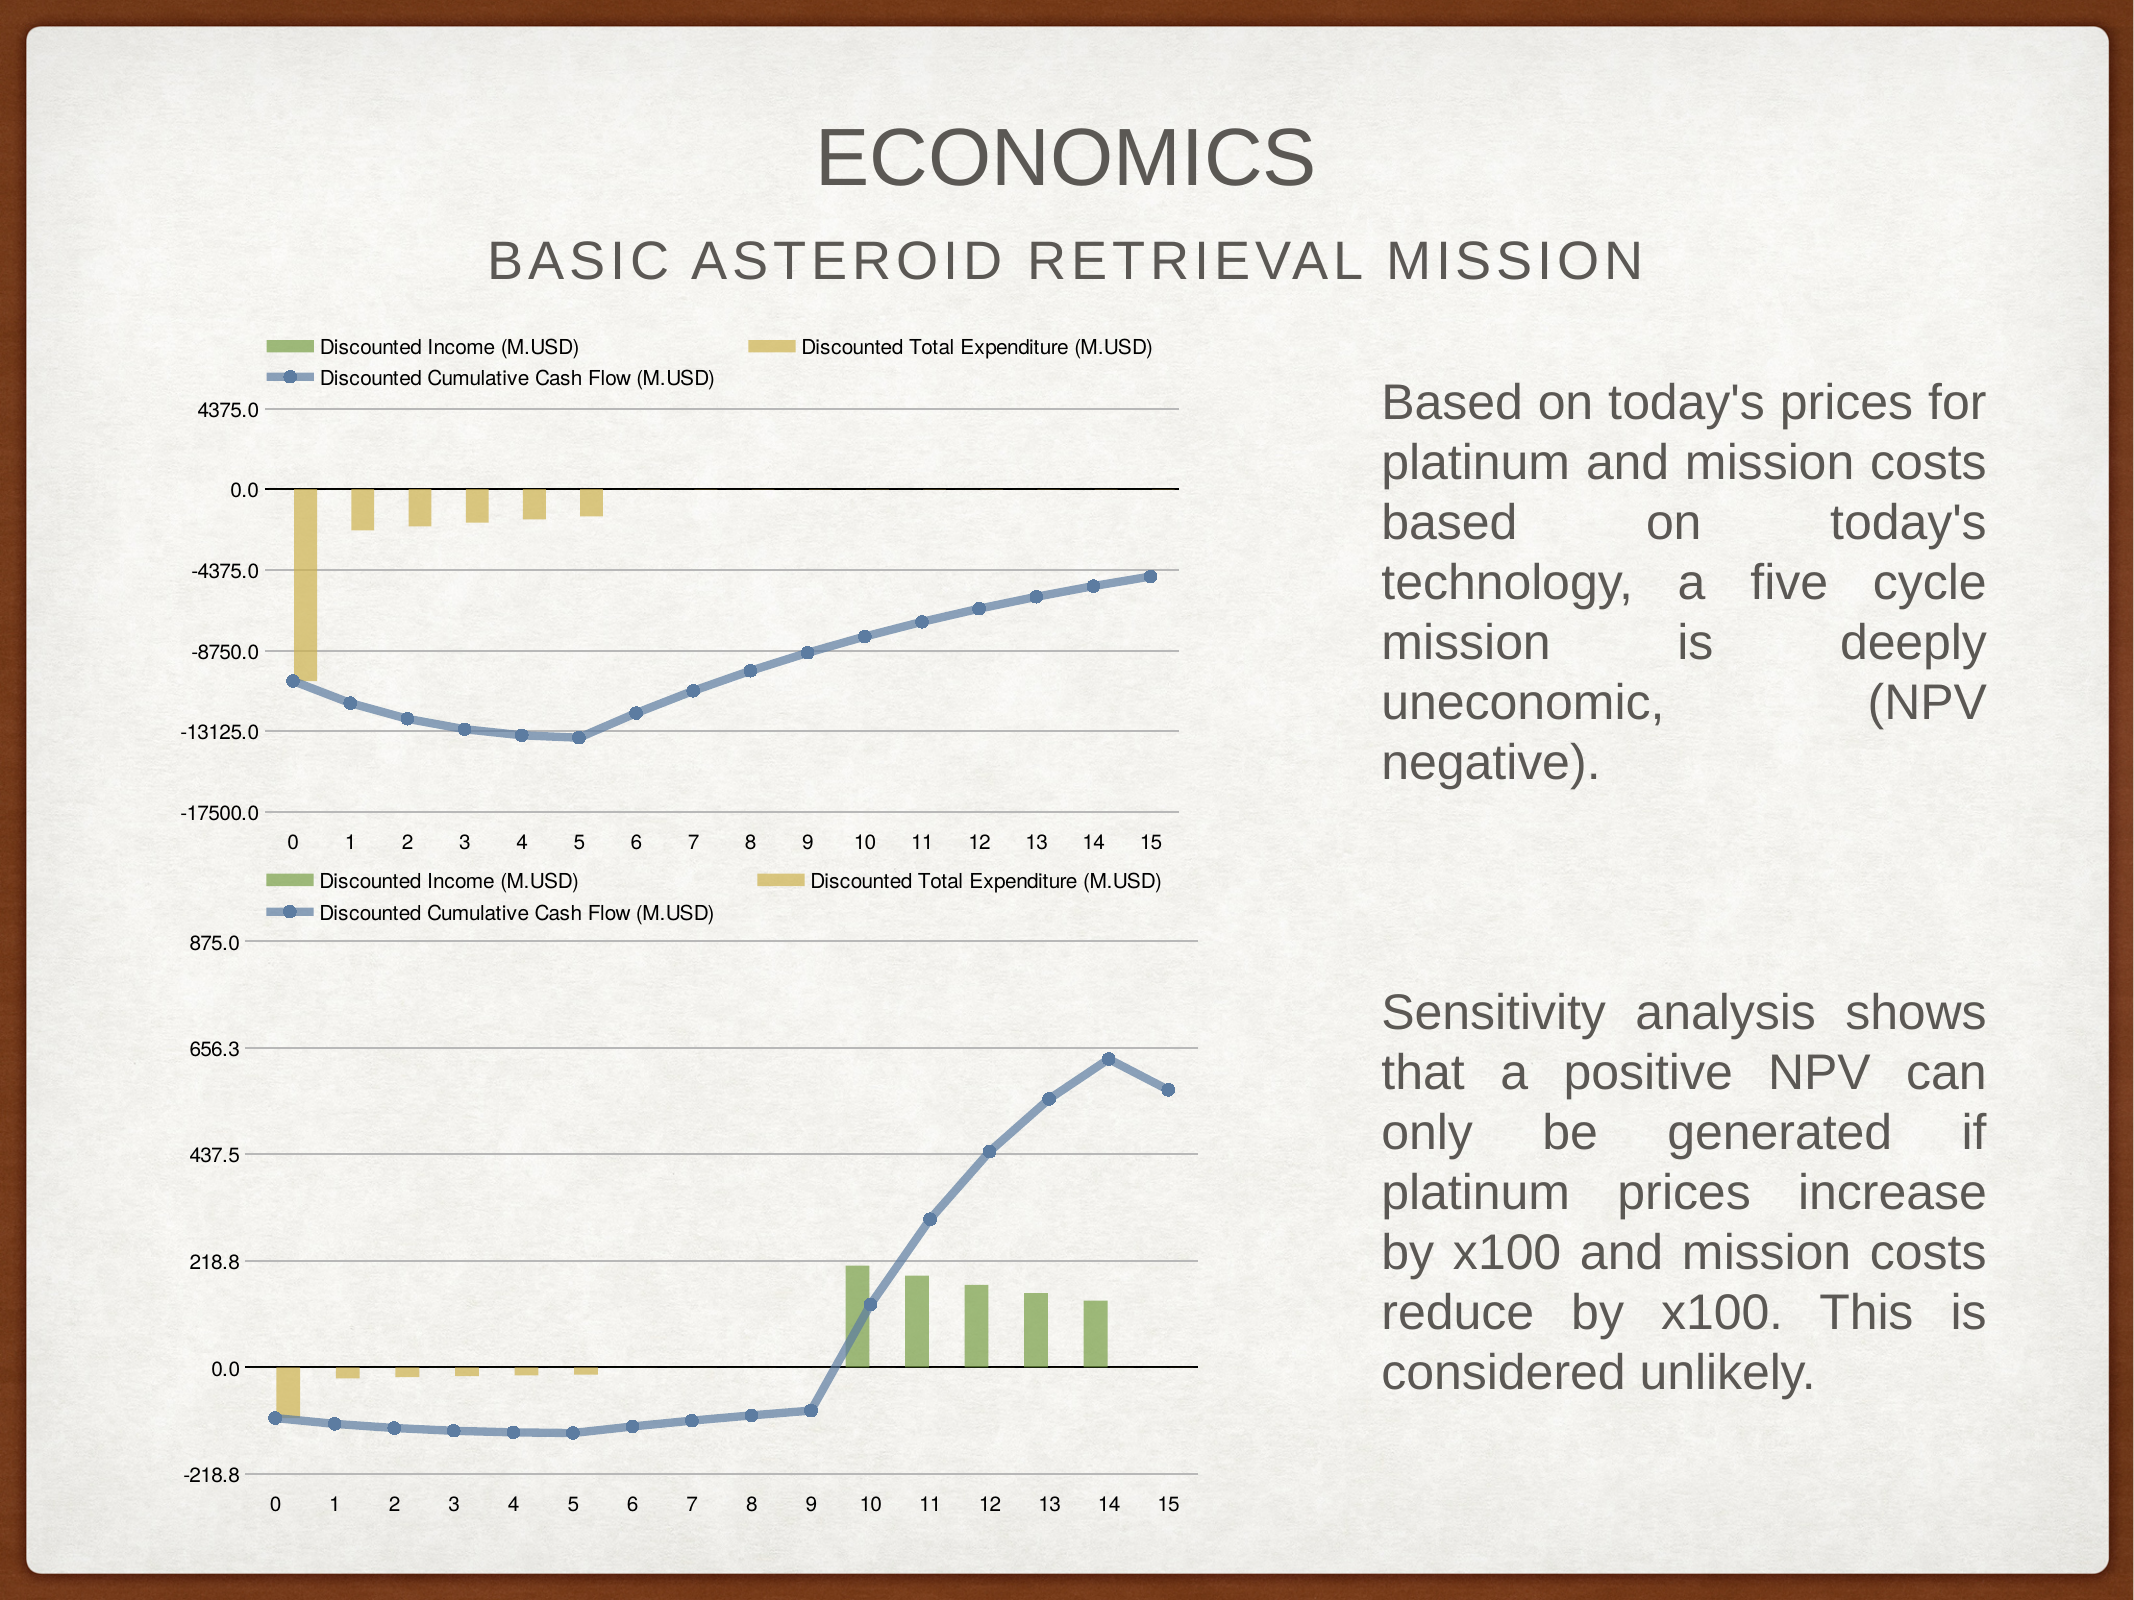

# Economics
Basic Asteroid Retrieval Mission

### Chart

| Category | Discounted Income (M.USD) | Discounted Total Expenditure (M.USD) | Discounted Cumulative Cash Flow (M.USD) |
|---|---|---|---|
| 0 | 0.0 | -10400.0 | -10400.0 |
| 1 | 0.0 | -2236.221 | -11596.221 |
| 2 | 0.0 | -2012.5989 | -12449.1978 |
| 3 | 0.0 | -1811.33901 | -13015.61703 |
| 4 | 0.0 | -1630.205109 | -13344.260436 |
| 5 | 0.0 | -1467.184598 | -13477.018991 |
| 6 | 0.0 | -9.534052 | -12138.851143 |
| 7 | 0.0 | -8.580646 | -10933.546675 |
| 8 | 0.0 | -7.722582 | -9847.914589 |
| 9 | 0.0 | -6.950324 | -8870.073454 |
| 10 | 2.092071 | -6.359895 | -7987.333933 |
| 11 | 1.882864 | -5.723905 | -7192.441581 |
| 12 | 1.694577 | -5.151515 | -6476.654361 |
| 13 | 1.525119 | -4.636363 | -5832.100168 |
| 14 | 1.372608 | -4.172727 | -5251.690271 |
| 15 | 0.0 | -3.693687 | -4730.214931 |
Based on today's prices for platinum and mission costs based on today's technology, a five cycle mission is deeply uneconomic, (NPV negative).

### Chart

| Category | Discounted Income (M.USD) | Discounted Total Expenditure (M.USD) | Discounted Cumulative Cash Flow (M.USD) |
|---|---|---|---|
| 0 | 0.0 | -104.0 | -104.0 |
| 1 | 0.0 | -22.36221 | -115.96221 |
| 2 | 0.0 | -20.125989 | -124.491978 |
| 3 | 0.0 | -18.11339 | -130.15617 |
| 4 | 0.0 | -16.302051 | -133.442604 |
| 5 | 0.0 | -14.671846 | -134.77019 |
| 6 | 0.0 | -0.095341 | -121.388511 |
| 7 | 0.0 | -0.085806 | -109.335467 |
| 8 | 0.0 | -0.077226 | -98.479146 |
| 9 | 0.0 | -0.069503 | -88.700735 |
| 10 | 209.207064 | -0.167156 | 129.209247 |
| 11 | 188.286358 | -0.150441 | 304.424239 |
| 12 | 169.457722 | -0.135397 | 443.30414 |
| 13 | 152.51195 | -0.121857 | 551.363819 |
| 14 | 137.260755 | -0.109671 | 633.37852 |
| 15 | 0.0 | -0.036937 | 570.003731 |
Sensitivity analysis shows that a positive NPV can only be generated if platinum prices increase by x100 and mission costs reduce by x100. This is considered unlikely.